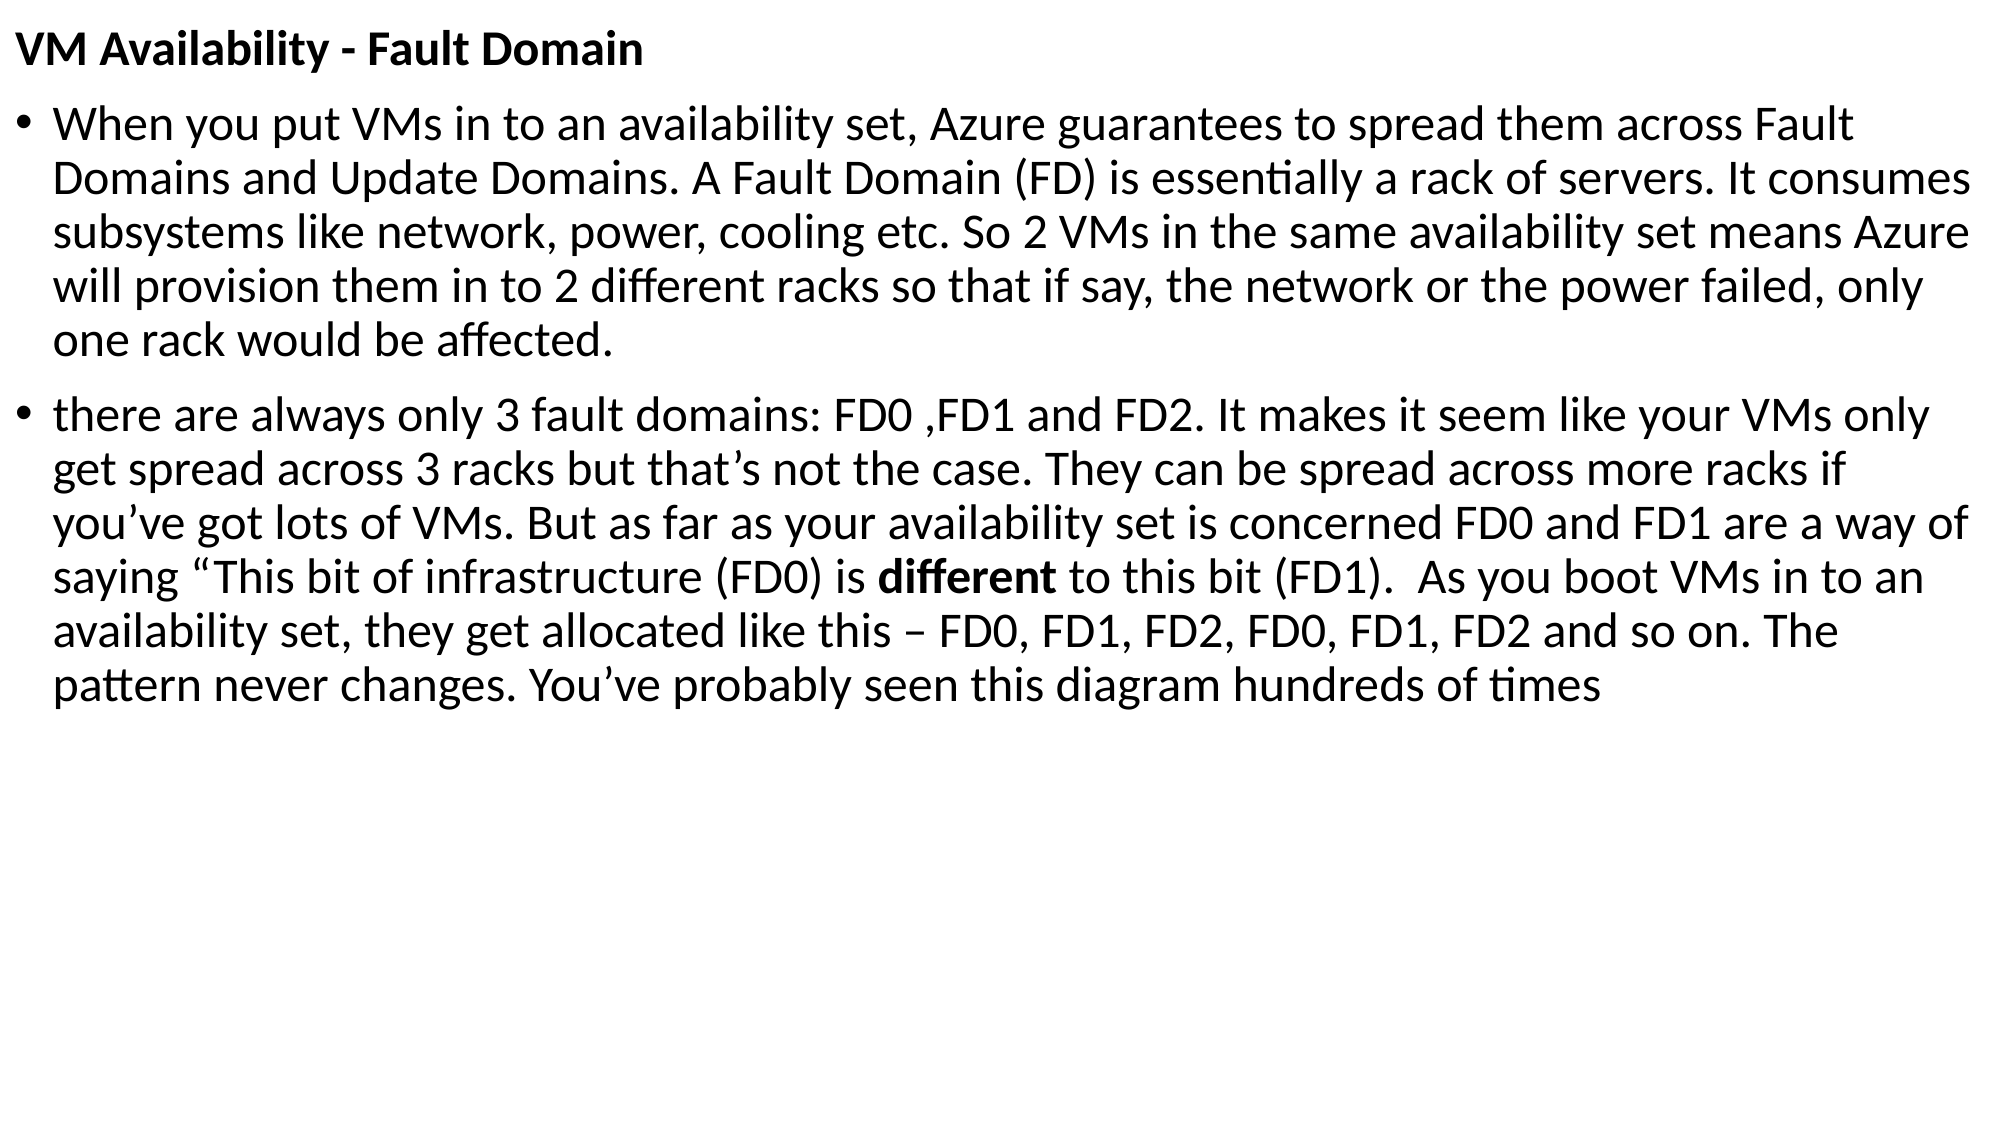

VM Availability - Fault Domain
When you put VMs in to an availability set, Azure guarantees to spread them across Fault Domains and Update Domains. A Fault Domain (FD) is essentially a rack of servers. It consumes subsystems like network, power, cooling etc. So 2 VMs in the same availability set means Azure will provision them in to 2 different racks so that if say, the network or the power failed, only one rack would be affected.
there are always only 3 fault domains: FD0 ,FD1 and FD2. It makes it seem like your VMs only get spread across 3 racks but that’s not the case. They can be spread across more racks if you’ve got lots of VMs. But as far as your availability set is concerned FD0 and FD1 are a way of saying “This bit of infrastructure (FD0) is different to this bit (FD1).  As you boot VMs in to an availability set, they get allocated like this – FD0, FD1, FD2, FD0, FD1, FD2 and so on. The pattern never changes. You’ve probably seen this diagram hundreds of times